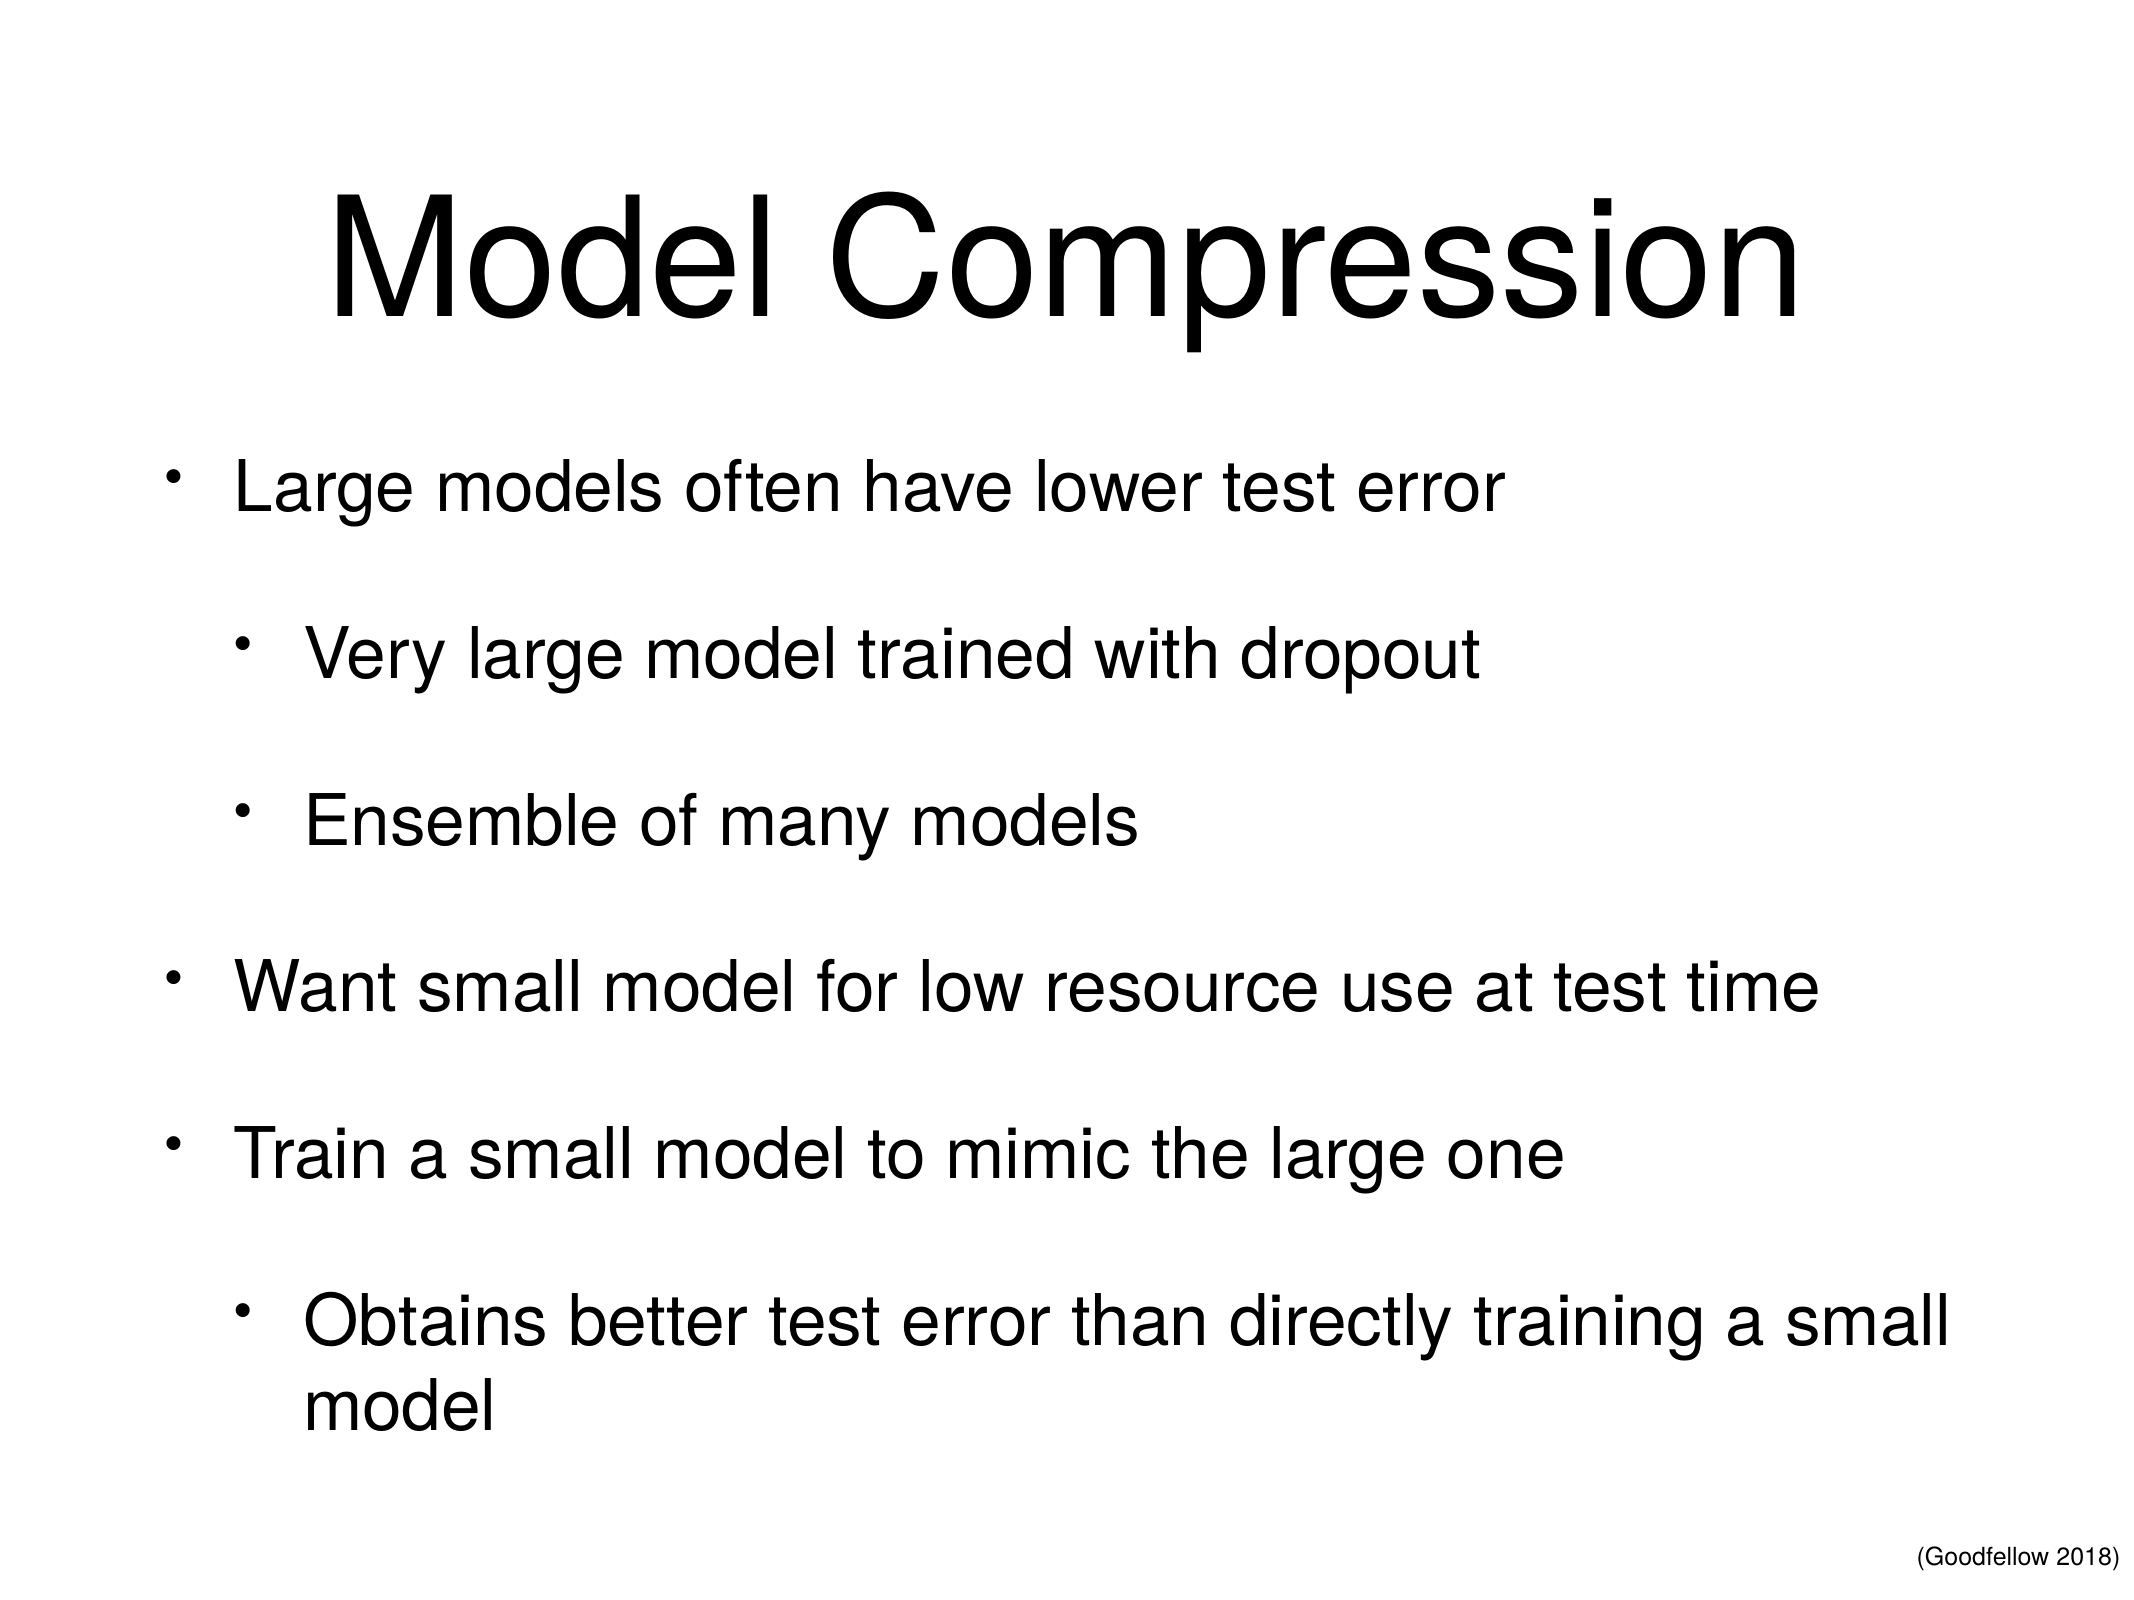

# Model Compression
Large models often have lower test error
Very large model trained with dropout
Ensemble of many models
Want small model for low resource use at test time
Train a small model to mimic the large one
Obtains better test error than directly training a small model